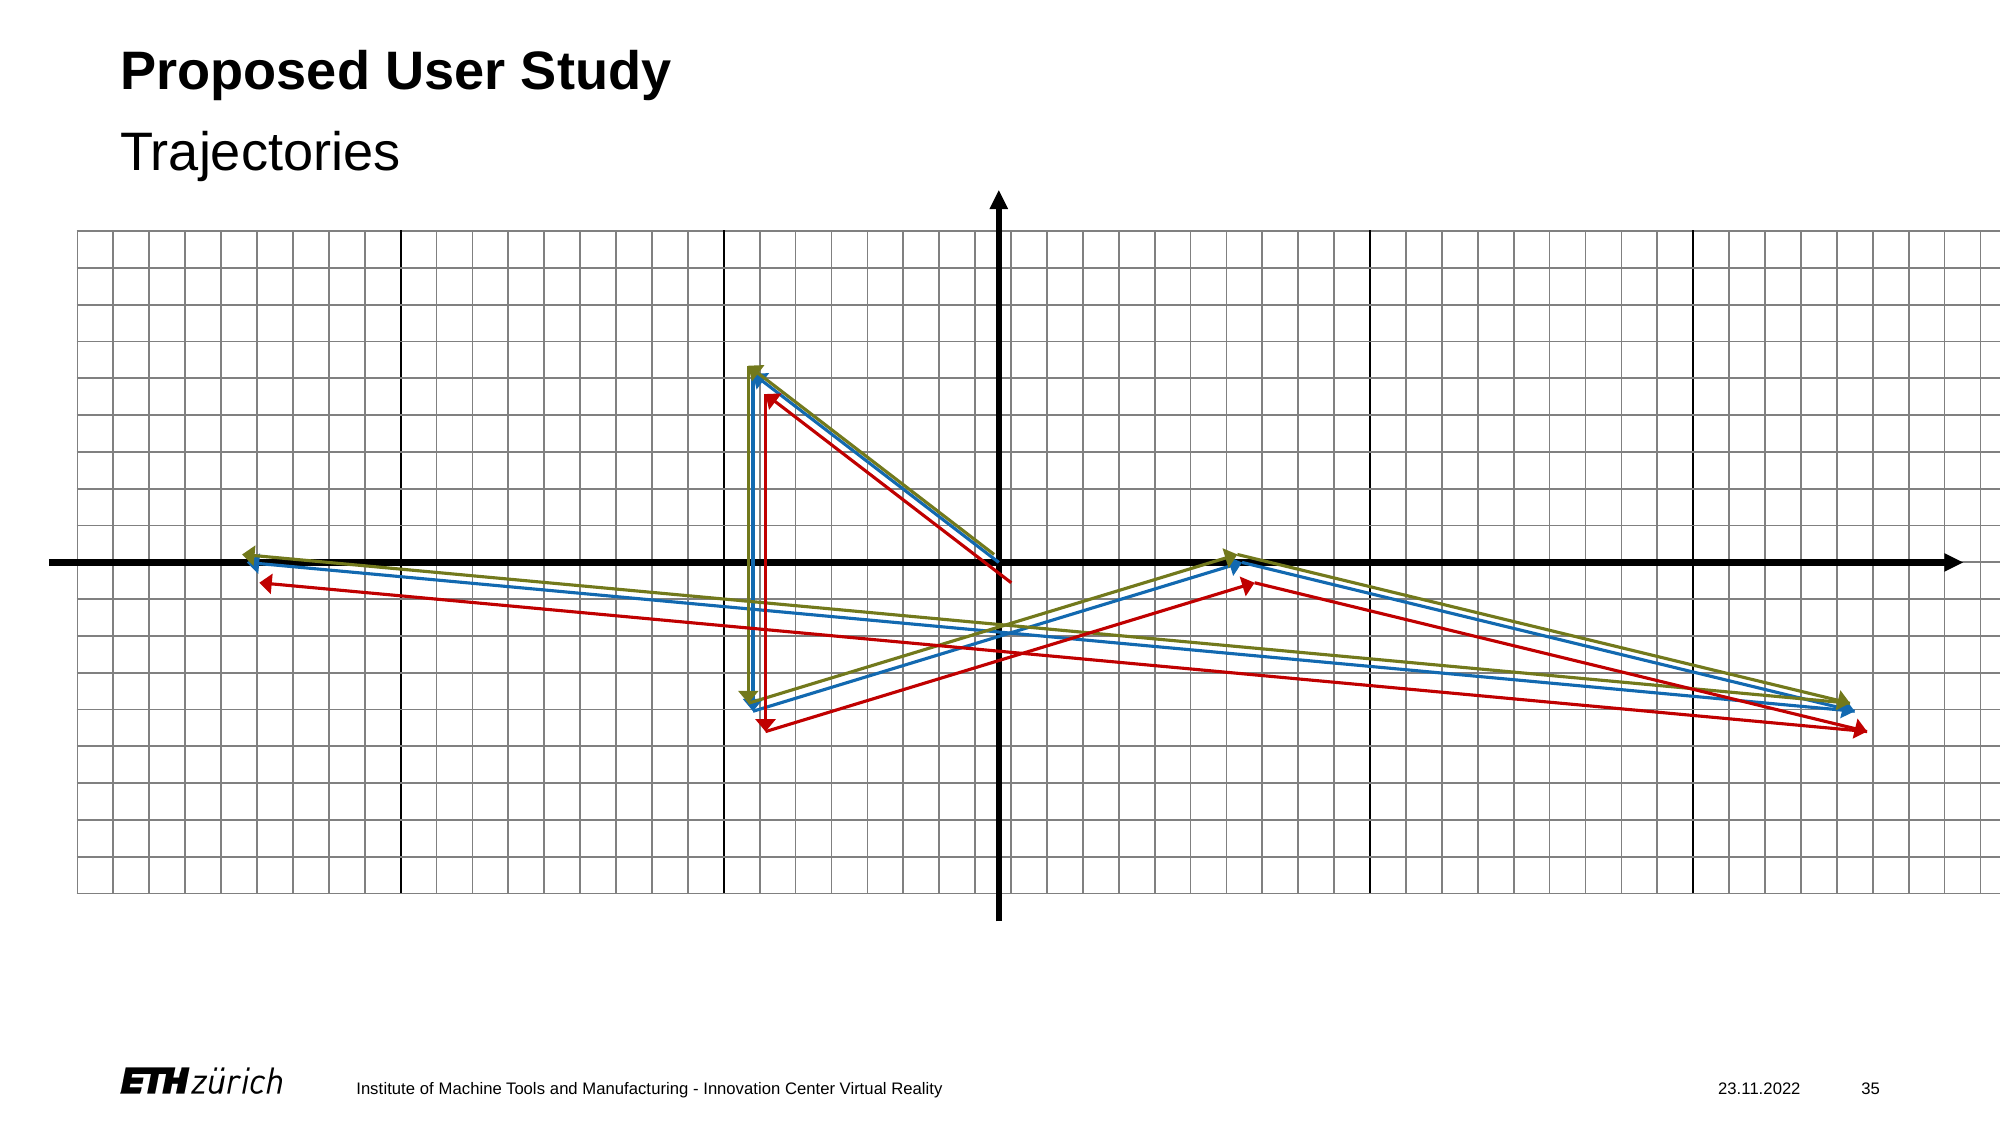

# Proposed User Study Trajectories
|  |  |  |  |  |  |  |  |  |  |  |  |  |  |  |  |  |  |  |  |  |  |  |  |  |  |  |  |  |  |  |  |  |  |  |  |  |  |  |  |  |  |  |  |  |  |  |  |  |  |  |  |  |  |
| --- | --- | --- | --- | --- | --- | --- | --- | --- | --- | --- | --- | --- | --- | --- | --- | --- | --- | --- | --- | --- | --- | --- | --- | --- | --- | --- | --- | --- | --- | --- | --- | --- | --- | --- | --- | --- | --- | --- | --- | --- | --- | --- | --- | --- | --- | --- | --- | --- | --- | --- | --- | --- | --- |
|  |  |  |  |  |  |  |  |  |  |  |  |  |  |  |  |  |  |  |  |  |  |  |  |  |  |  |  |  |  |  |  |  |  |  |  |  |  |  |  |  |  |  |  |  |  |  |  |  |  |  |  |  |  |
|  |  |  |  |  |  |  |  |  |  |  |  |  |  |  |  |  |  |  |  |  |  |  |  |  |  |  |  |  |  |  |  |  |  |  |  |  |  |  |  |  |  |  |  |  |  |  |  |  |  |  |  |  |  |
|  |  |  |  |  |  |  |  |  |  |  |  |  |  |  |  |  |  |  |  |  |  |  |  |  |  |  |  |  |  |  |  |  |  |  |  |  |  |  |  |  |  |  |  |  |  |  |  |  |  |  |  |  |  |
|  |  |  |  |  |  |  |  |  |  |  |  |  |  |  |  |  |  |  |  |  |  |  |  |  |  |  |  |  |  |  |  |  |  |  |  |  |  |  |  |  |  |  |  |  |  |  |  |  |  |  |  |  |  |
|  |  |  |  |  |  |  |  |  |  |  |  |  |  |  |  |  |  |  |  |  |  |  |  |  |  |  |  |  |  |  |  |  |  |  |  |  |  |  |  |  |  |  |  |  |  |  |  |  |  |  |  |  |  |
|  |  |  |  |  |  |  |  |  |  |  |  |  |  |  |  |  |  |  |  |  |  |  |  |  |  |  |  |  |  |  |  |  |  |  |  |  |  |  |  |  |  |  |  |  |  |  |  |  |  |  |  |  |  |
|  |  |  |  |  |  |  |  |  |  |  |  |  |  |  |  |  |  |  |  |  |  |  |  |  |  |  |  |  |  |  |  |  |  |  |  |  |  |  |  |  |  |  |  |  |  |  |  |  |  |  |  |  |  |
|  |  |  |  |  |  |  |  |  |  |  |  |  |  |  |  |  |  |  |  |  |  |  |  |  |  |  |  |  |  |  |  |  |  |  |  |  |  |  |  |  |  |  |  |  |  |  |  |  |  |  |  |  |  |
|  |  |  |  |  |  |  |  |  |  |  |  |  |  |  |  |  |  |  |  |  |  |  |  |  |  |  |  |  |  |  |  |  |  |  |  |  |  |  |  |  |  |  |  |  |  |  |  |  |  |  |  |  |  |
|  |  |  |  |  |  |  |  |  |  |  |  |  |  |  |  |  |  |  |  |  |  |  |  |  |  |  |  |  |  |  |  |  |  |  |  |  |  |  |  |  |  |  |  |  |  |  |  |  |  |  |  |  |  |
|  |  |  |  |  |  |  |  |  |  |  |  |  |  |  |  |  |  |  |  |  |  |  |  |  |  |  |  |  |  |  |  |  |  |  |  |  |  |  |  |  |  |  |  |  |  |  |  |  |  |  |  |  |  |
|  |  |  |  |  |  |  |  |  |  |  |  |  |  |  |  |  |  |  |  |  |  |  |  |  |  |  |  |  |  |  |  |  |  |  |  |  |  |  |  |  |  |  |  |  |  |  |  |  |  |  |  |  |  |
|  |  |  |  |  |  |  |  |  |  |  |  |  |  |  |  |  |  |  |  |  |  |  |  |  |  |  |  |  |  |  |  |  |  |  |  |  |  |  |  |  |  |  |  |  |  |  |  |  |  |  |  |  |  |
|  |  |  |  |  |  |  |  |  |  |  |  |  |  |  |  |  |  |  |  |  |  |  |  |  |  |  |  |  |  |  |  |  |  |  |  |  |  |  |  |  |  |  |  |  |  |  |  |  |  |  |  |  |  |
|  |  |  |  |  |  |  |  |  |  |  |  |  |  |  |  |  |  |  |  |  |  |  |  |  |  |  |  |  |  |  |  |  |  |  |  |  |  |  |  |  |  |  |  |  |  |  |  |  |  |  |  |  |  |
|  |  |  |  |  |  |  |  |  |  |  |  |  |  |  |  |  |  |  |  |  |  |  |  |  |  |  |  |  |  |  |  |  |  |  |  |  |  |  |  |  |  |  |  |  |  |  |  |  |  |  |  |  |  |
|  |  |  |  |  |  |  |  |  |  |  |  |  |  |  |  |  |  |  |  |  |  |  |  |  |  |  |  |  |  |  |  |  |  |  |  |  |  |  |  |  |  |  |  |  |  |  |  |  |  |  |  |  |  |
Institute of Machine Tools and Manufacturing - Innovation Center Virtual Reality
23.11.2022
35